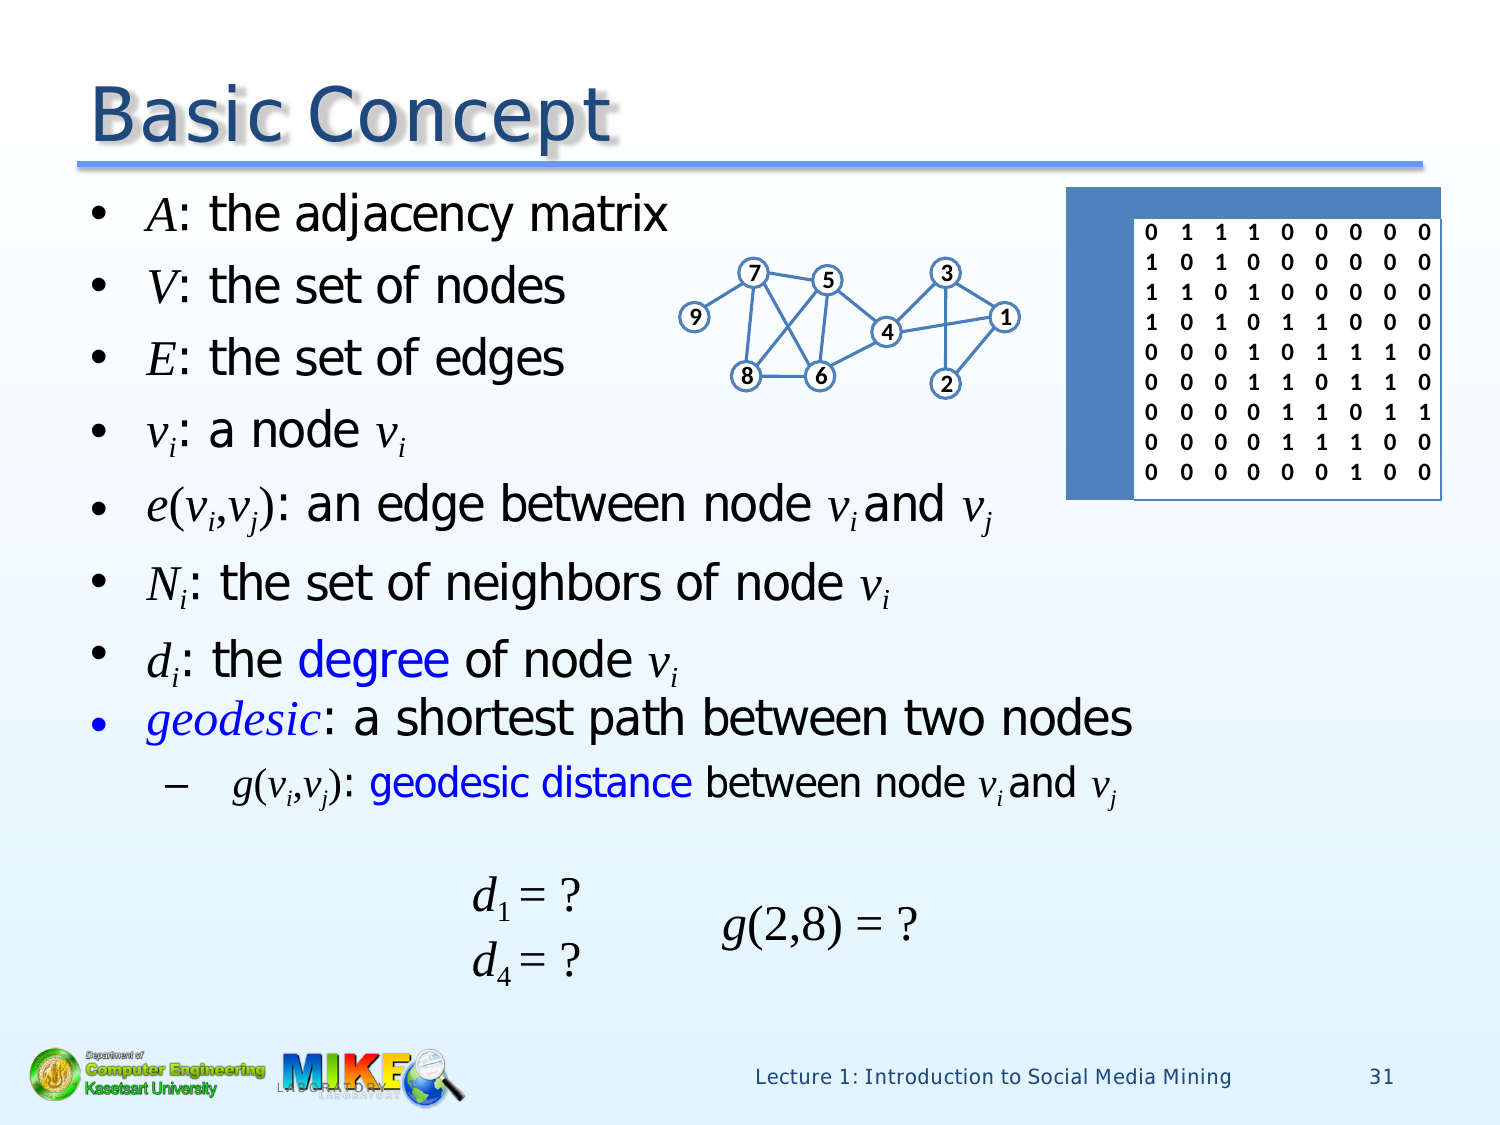

# Basic Concept
A: the adjacency matrix
V: the set of nodes
E: the set of edges
vi: a node vi
•
•
•
•
|  |  |  |  |  |  |  |  |  |  |
| --- | --- | --- | --- | --- | --- | --- | --- | --- | --- |
|  | 0 | 1 | 1 | 1 | 0 | 0 | 0 | 0 | 0 |
|  | 1 | 0 | 1 | 0 | 0 | 0 | 0 | 0 | 0 |
|  | 1 | 1 | 0 | 1 | 0 | 0 | 0 | 0 | 0 |
|  | 1 | 0 | 1 | 0 | 1 | 1 | 0 | 0 | 0 |
|  | 0 | 0 | 0 | 1 | 0 | 1 | 1 | 1 | 0 |
|  | 0 | 0 | 0 | 1 | 1 | 0 | 1 | 1 | 0 |
|  | 0 | 0 | 0 | 0 | 1 | 1 | 0 | 1 | 1 |
|  | 0 | 0 | 0 | 0 | 1 | 1 | 1 | 0 | 0 |
|  | 0 | 0 | 0 | 0 | 0 | 0 | 1 | 0 | 0 |

7
3

5

9
1

4

8
6

2

e(vi,vj): an edge between node vi and vj  Ni: the set of neighbors of node vi
di: the degree of node vi

geodesic: a shortest path between two nodes
–	g(vi,vj): geodesic distance between node vi and vj
d1 = ?
d4 = ?
g(2,8) = ?
Lecture 1: Introduction to Social Media Mining
31